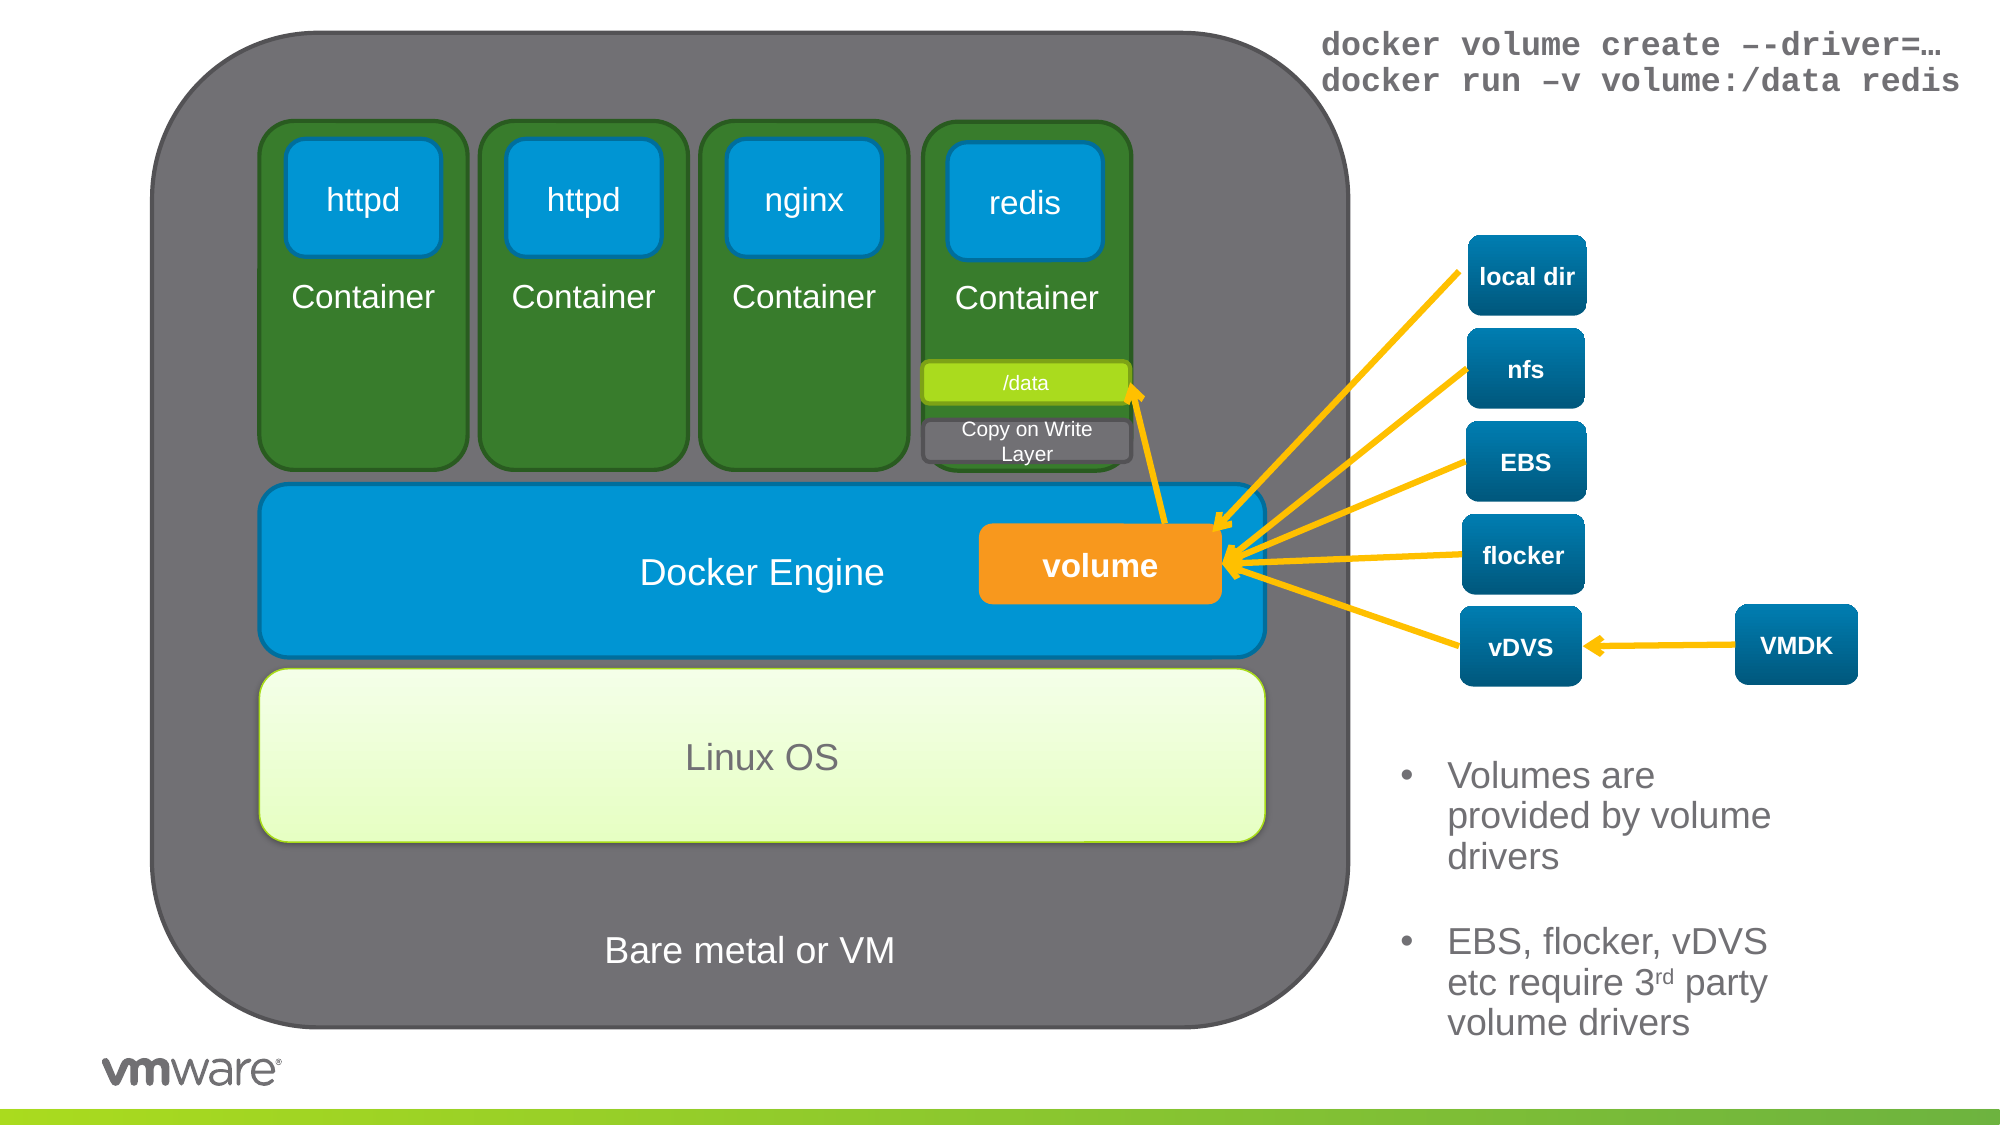

docker volume create –-driver=…
docker run –v volume:/data redis
Bare metal or VM
#
Container
Container
Container
Container
httpd
httpd
nginx
redis
local dir

nfs
/data
Copy on Write Layer
EBS
Docker Engine
flocker
volume
VMDK
vDVS
Linux OS
Volumes are provided by volume drivers
EBS, flocker, vDVS etc require 3rd party volume drivers